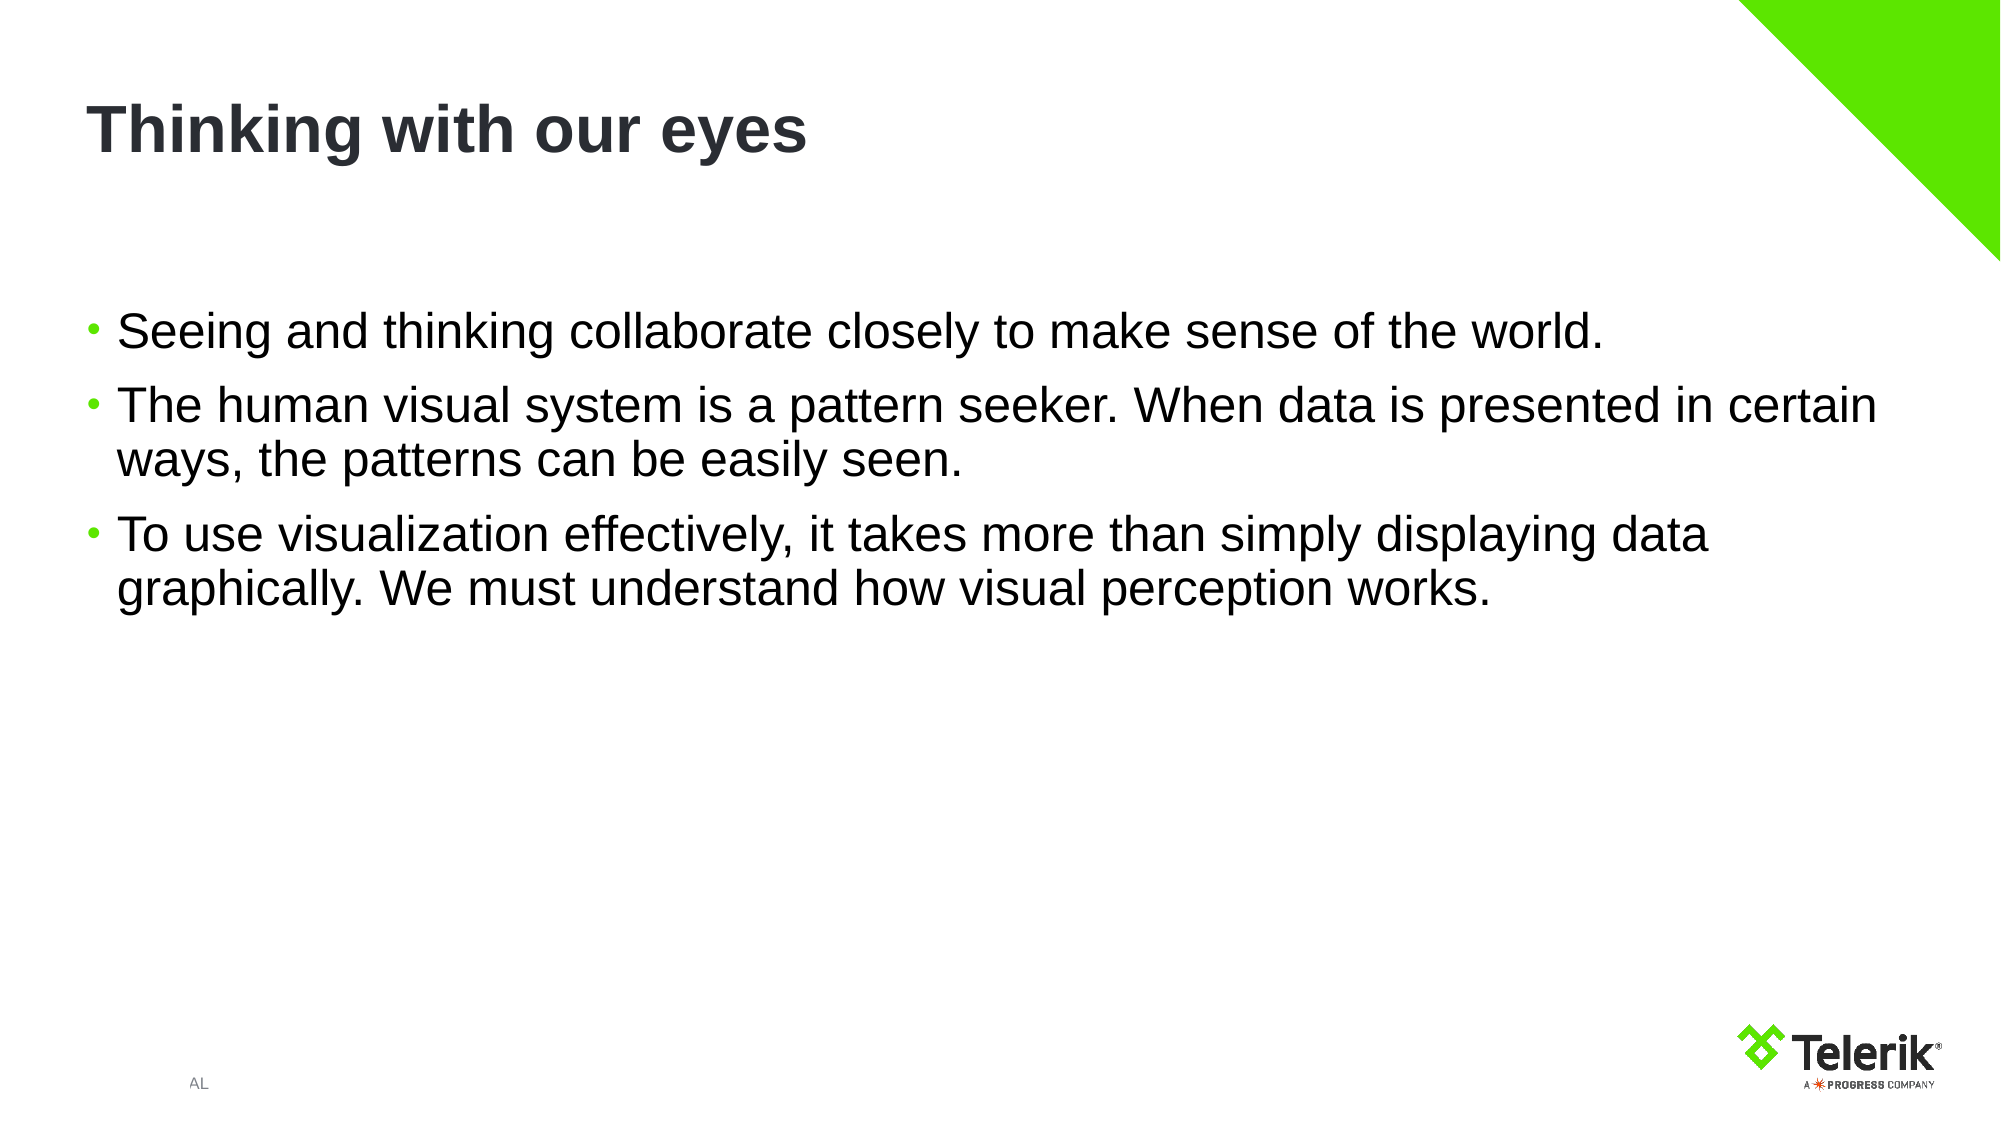

# Thinking with our eyes
Seeing and thinking collaborate closely to make sense of the world.
The human visual system is a pattern seeker. When data is presented in certain ways, the patterns can be easily seen.
To use visualization effectively, it takes more than simply displaying data graphically. We must understand how visual perception works.